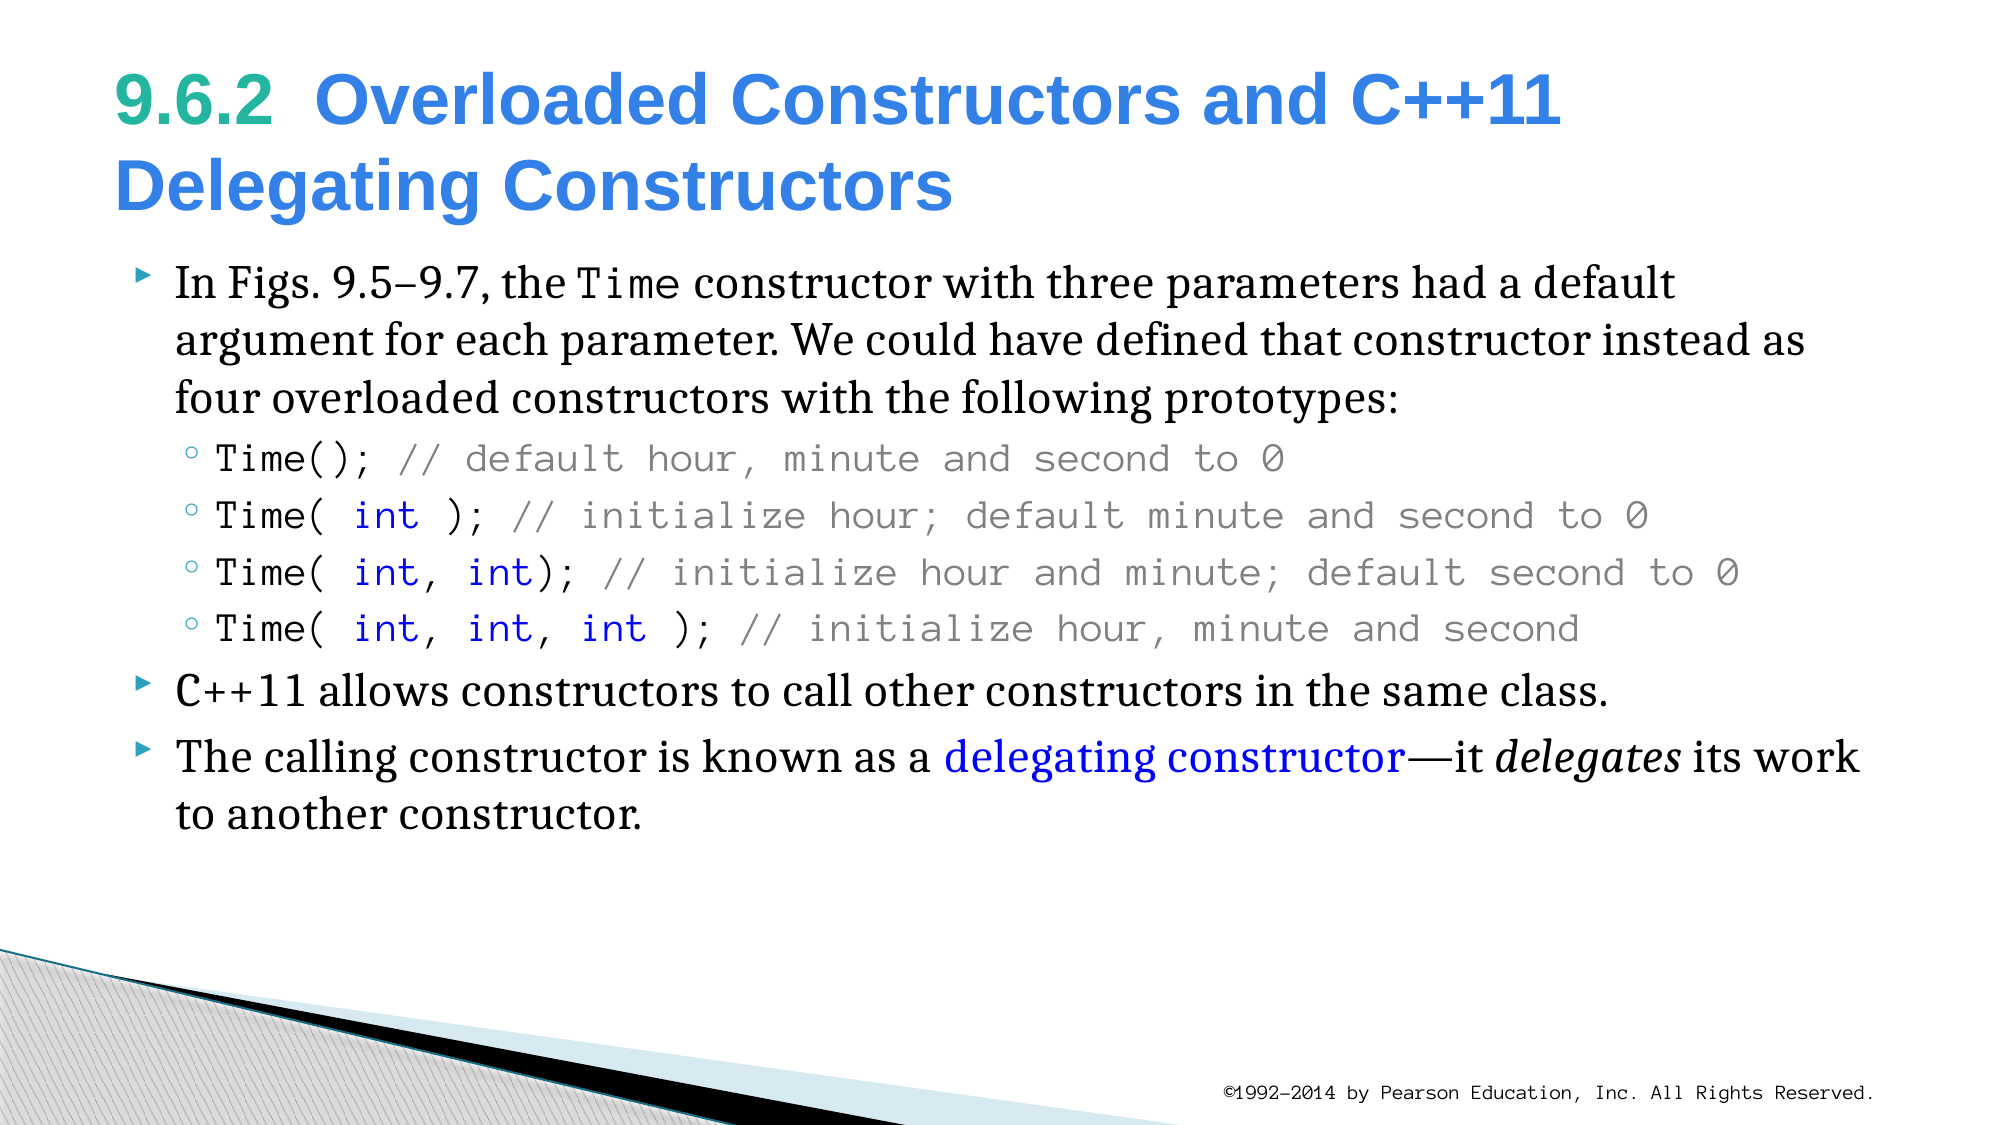

# 9.6.2  Overloaded Constructors and C++11 Delegating Constructors
In Figs. 9.5–9.7, the Time constructor with three parameters had a default argument for each parameter. We could have defined that constructor instead as four overloaded constructors with the following prototypes:
Time(); // default hour, minute and second to 0
Time( int ); // initialize hour; default minute and second to 0
Time( int, int); // initialize hour and minute; default second to 0
Time( int, int, int ); // initialize hour, minute and second
C++11 allows constructors to call other constructors in the same class.
The calling constructor is known as a delegating constructor—it delegates its work to another constructor.

©1992-2014 by Pearson Education, Inc. All Rights Reserved.